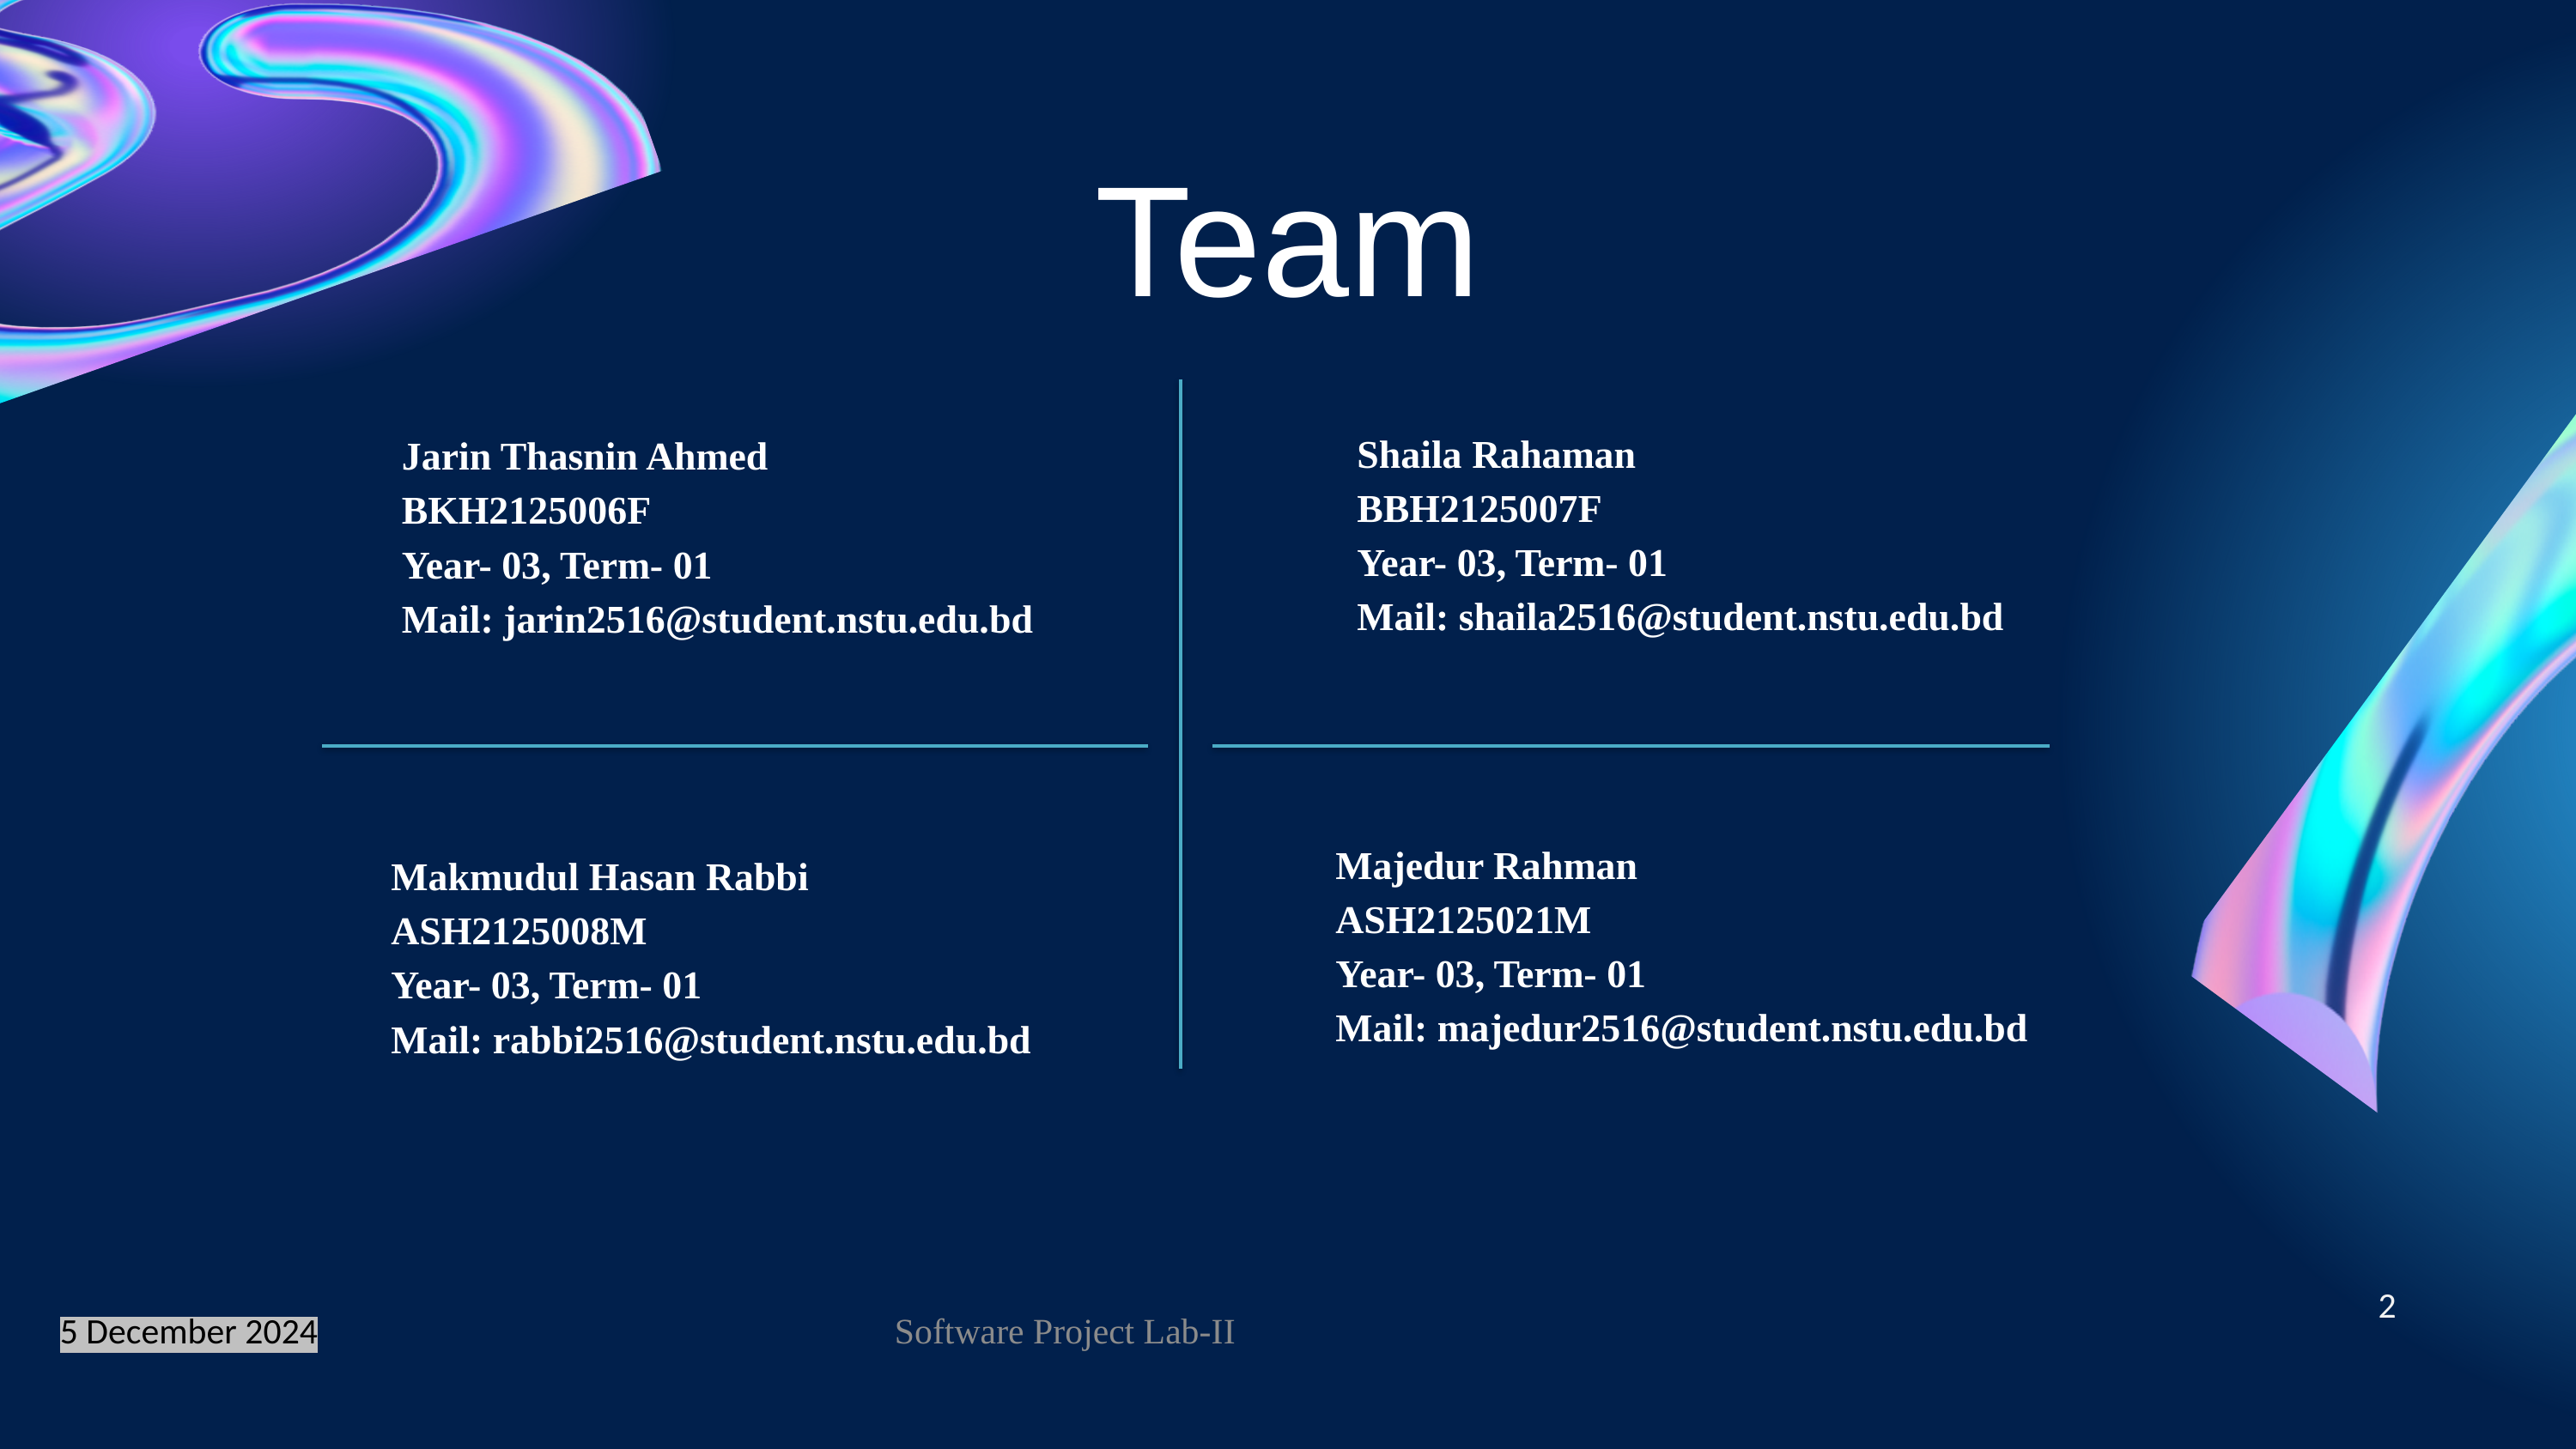

Team
       Shaila Rahaman
       BBH2125007F
       Year- 03, Term- 01
       Mail: shaila2516@student.nstu.edu.bd
       Jarin Thasnin Ahmed
       BKH2125006F
       Year- 03, Term- 01
       Mail: jarin2516@student.nstu.edu.bd

       Majedur Rahman
       ASH2125021M
       Year- 03, Term- 01
       Mail: majedur2516@student.nstu.edu.bd
       Makmudul Hasan Rabbi
       ASH2125008M
       Year- 03, Term- 01
       Mail: rabbi2516@student.nstu.edu.bd
2
Software Project Lab-II
5 December 2024